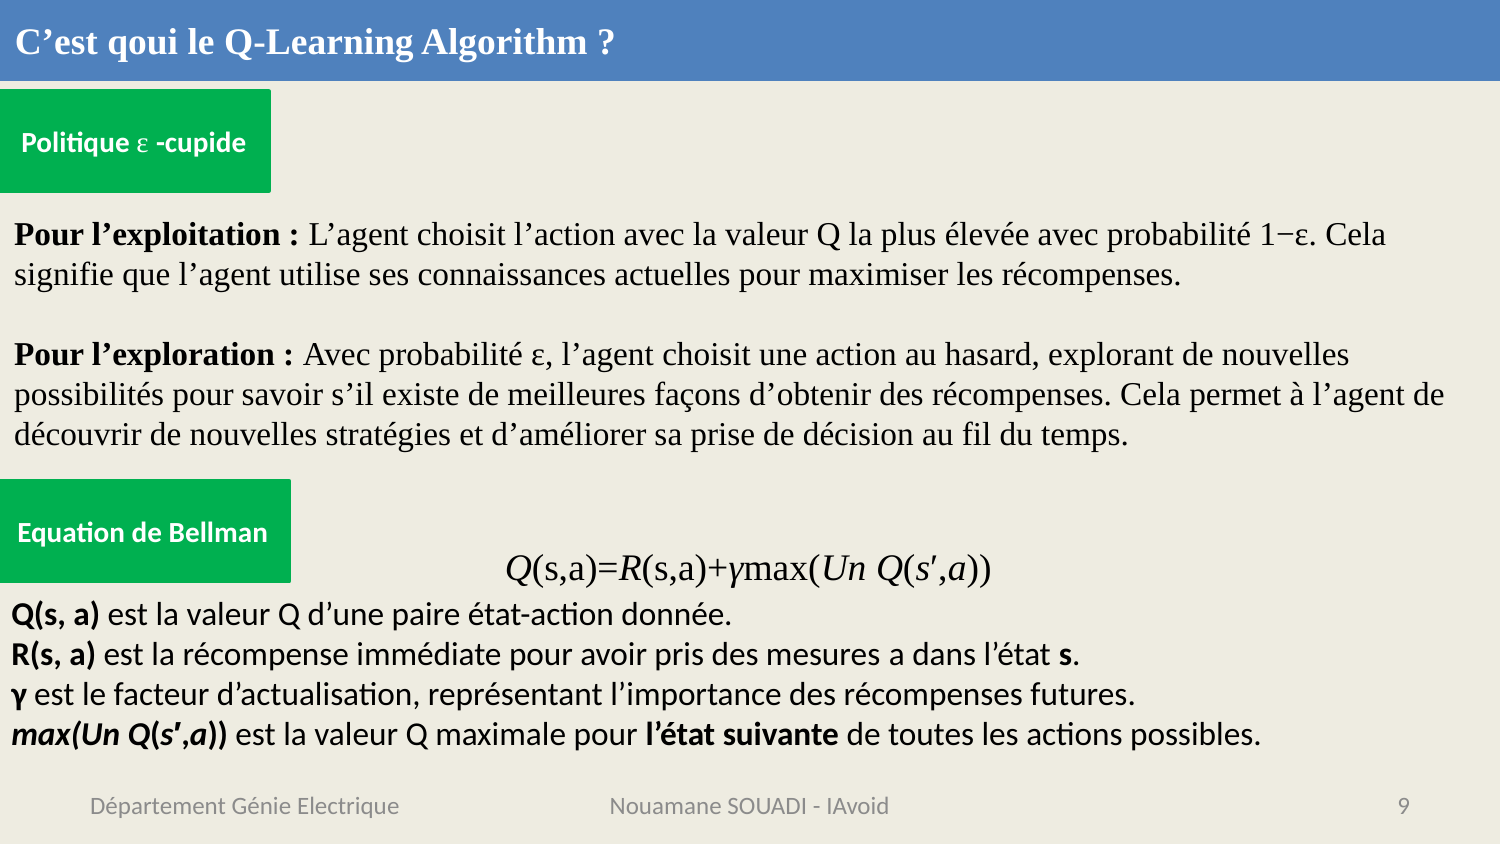

C’est qoui le Q-Learning Algorithm ?
Politique ε -cupide
Pour l’exploitation : L’agent choisit l’action avec la valeur Q la plus élevée avec probabilité 1−ε. Cela signifie que l’agent utilise ses connaissances actuelles pour maximiser les récompenses.

Pour l’exploration : Avec probabilité ε, l’agent choisit une action au hasard, explorant de nouvelles possibilités pour savoir s’il existe de meilleures façons d’obtenir des récompenses. Cela permet à l’agent de découvrir de nouvelles stratégies et d’améliorer sa prise de décision au fil du temps.
Equation de Bellman
Q(s,a)=R(s,a)+γmax​(Un Q(s′,a))
Q(s, a) est la valeur Q d’une paire état-action donnée.
R(s, a) est la récompense immédiate pour avoir pris des mesures a dans l’état s.
γ est le facteur d’actualisation, représentant l’importance des récompenses futures.
max(Un​ Q(s′,a)) est la valeur Q maximale pour l’état suivante de toutes les actions possibles.
Département Génie Electrique
Nouamane SOUADI - IAvoid
9